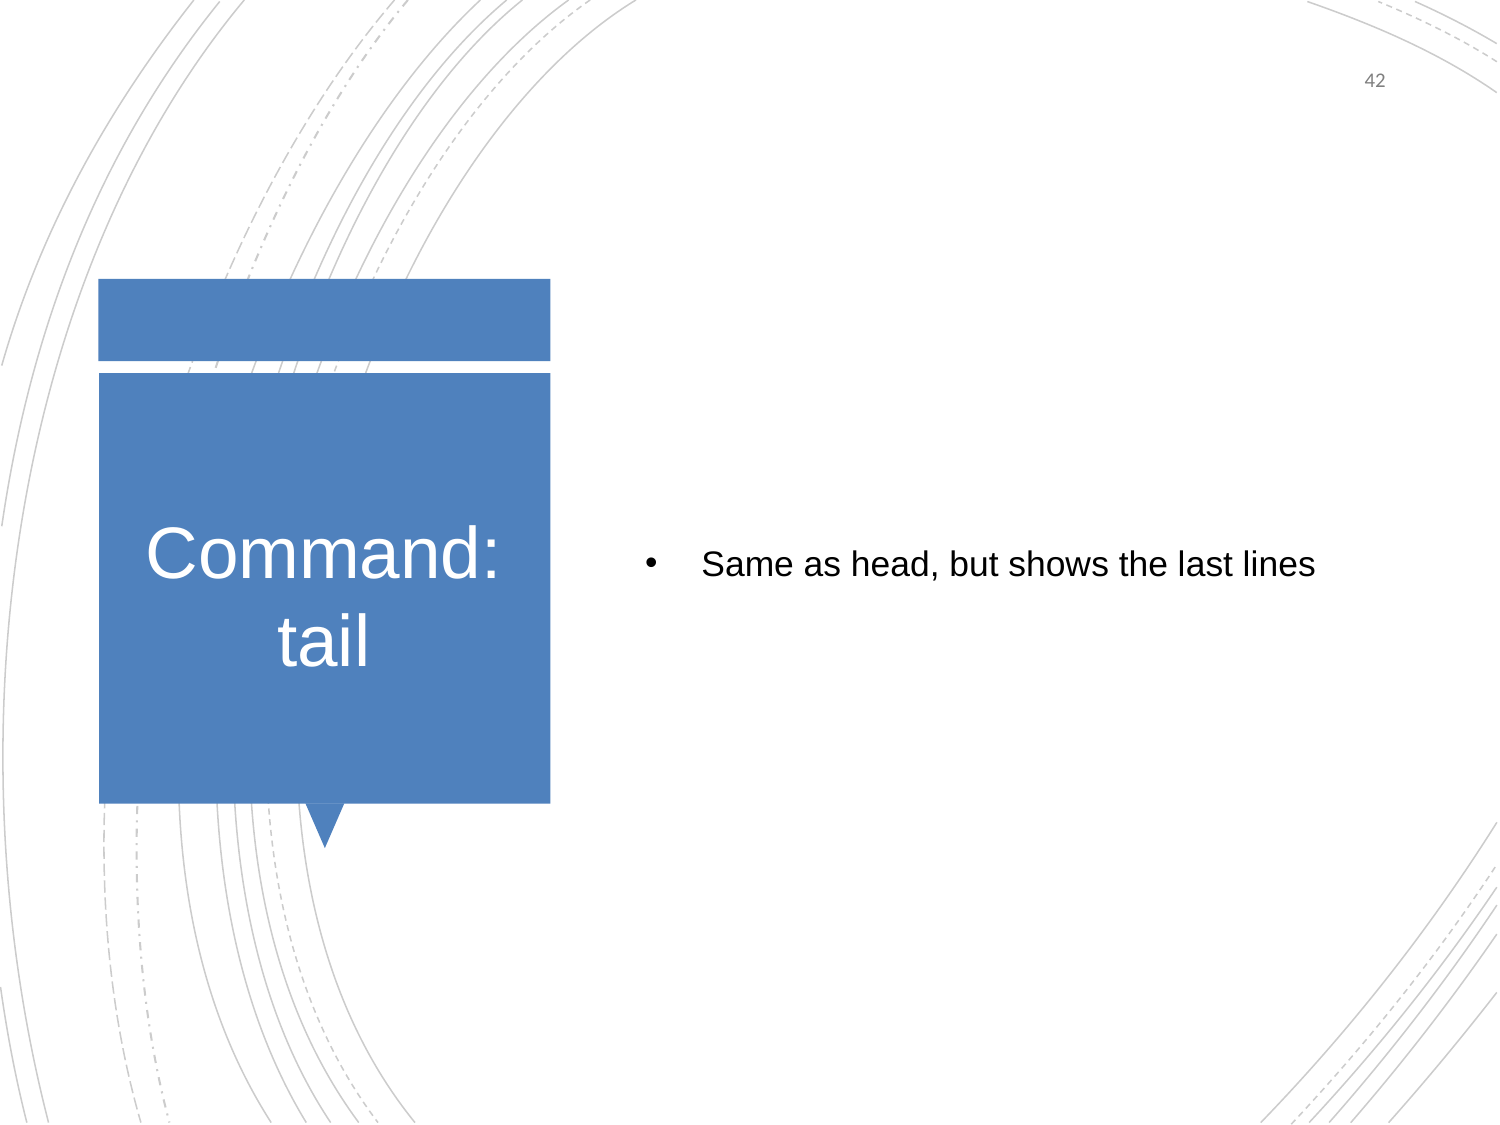

42
Same as head, but shows the last lines

# Command: tail